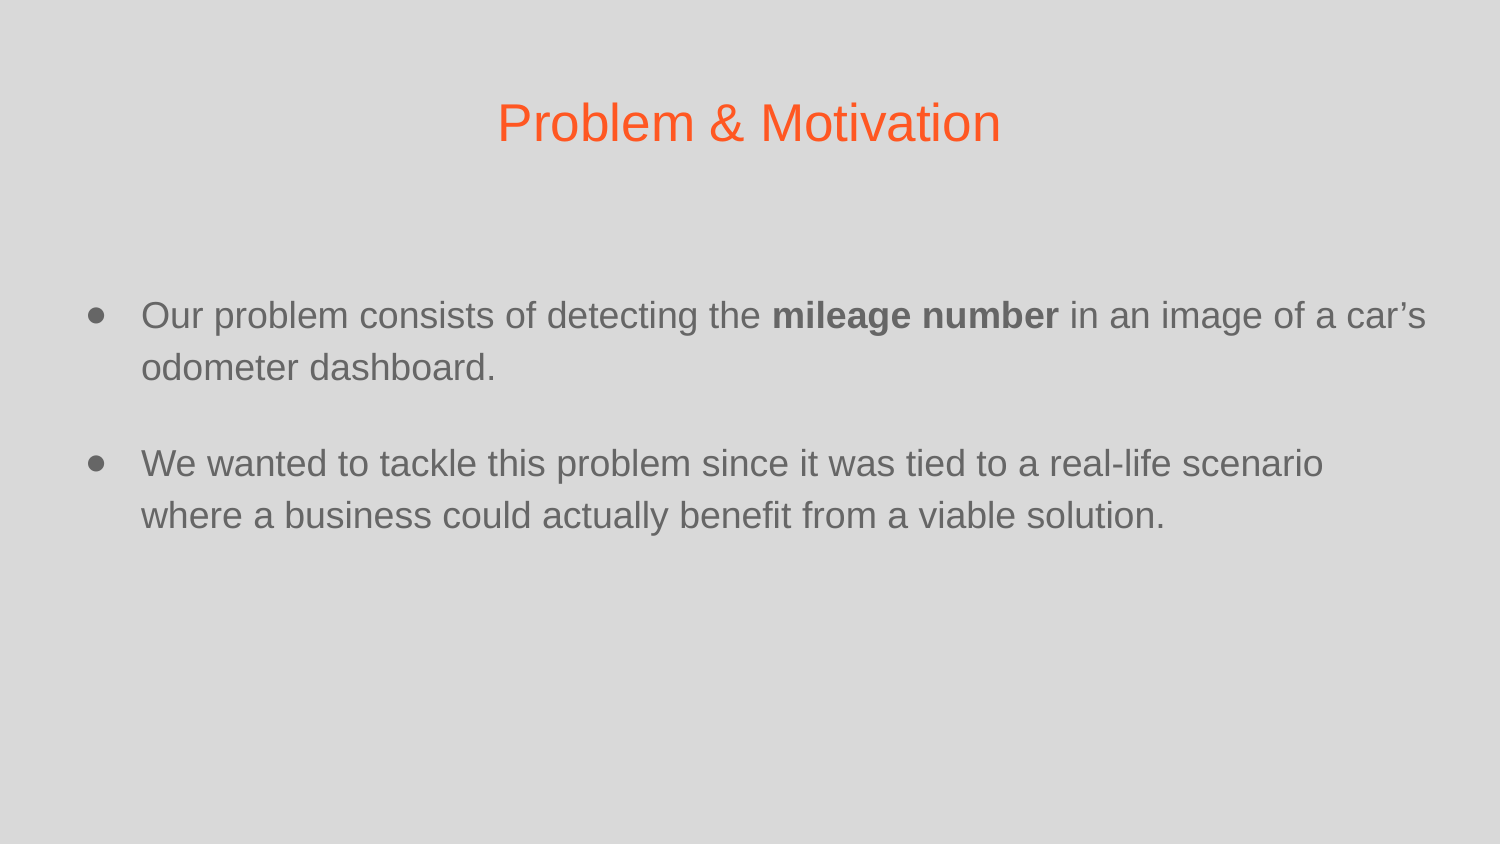

# Problem & Motivation
Our problem consists of detecting the mileage number in an image of a car’s odometer dashboard.
We wanted to tackle this problem since it was tied to a real-life scenario where a business could actually benefit from a viable solution.